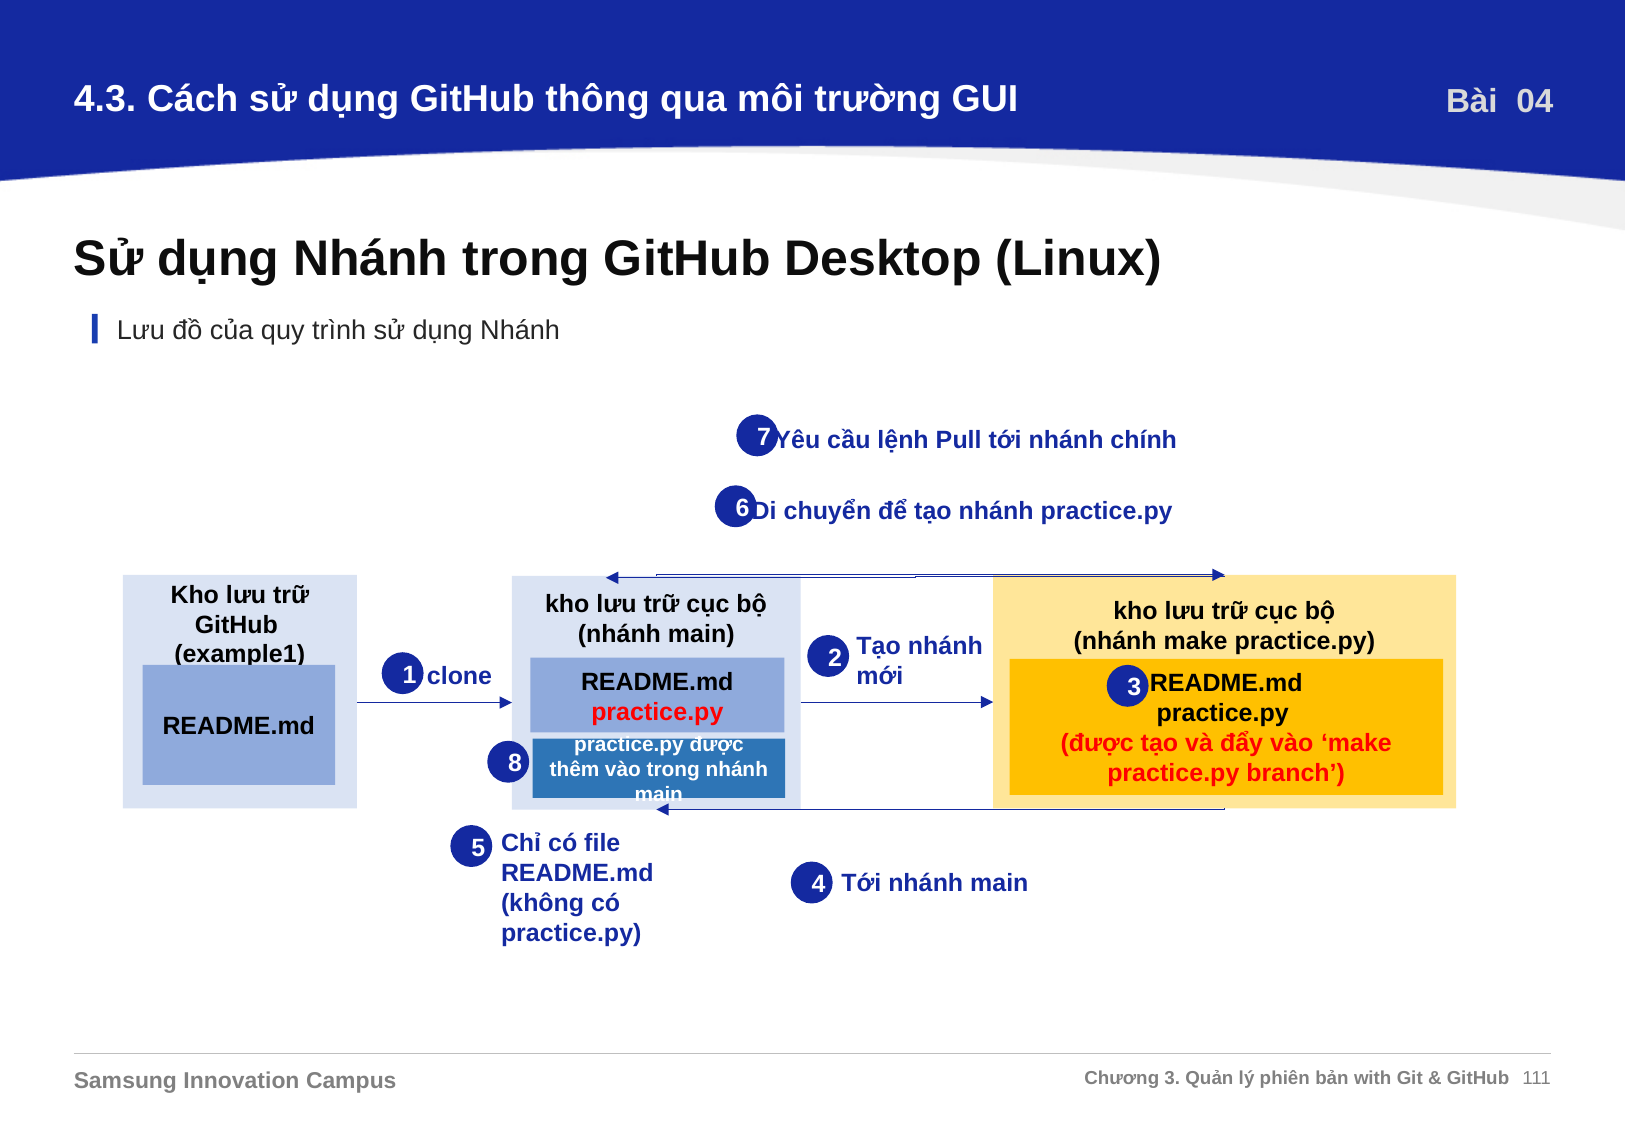

4.3. Cách sử dụng GitHub thông qua môi trường GUI
Bài  04
Sử dụng Nhánh trong GitHub Desktop (Linux)
Lưu đồ của quy trình sử dụng Nhánh

7
6

kho lưu trữ cục bộ
(nhánh make practice.py)

Kho lưu trữ GitHub  (example1)

README.md

kho lưu trữ cục bộ
(nhánh main)

Tạo nhánh mới
2
clone
1
README.md
practice.py
README.md
practice.py
(được tạo và đẩy vào ‘make practice.py branch’)
3
practice.py được thêm vào trong nhánh main
8
Chỉ có file README.md
(không có practice.py)
5
Tới nhánh main
4
Yêu cầu lệnh Pull tới nhánh chính
Di chuyển để tạo nhánh practice.py